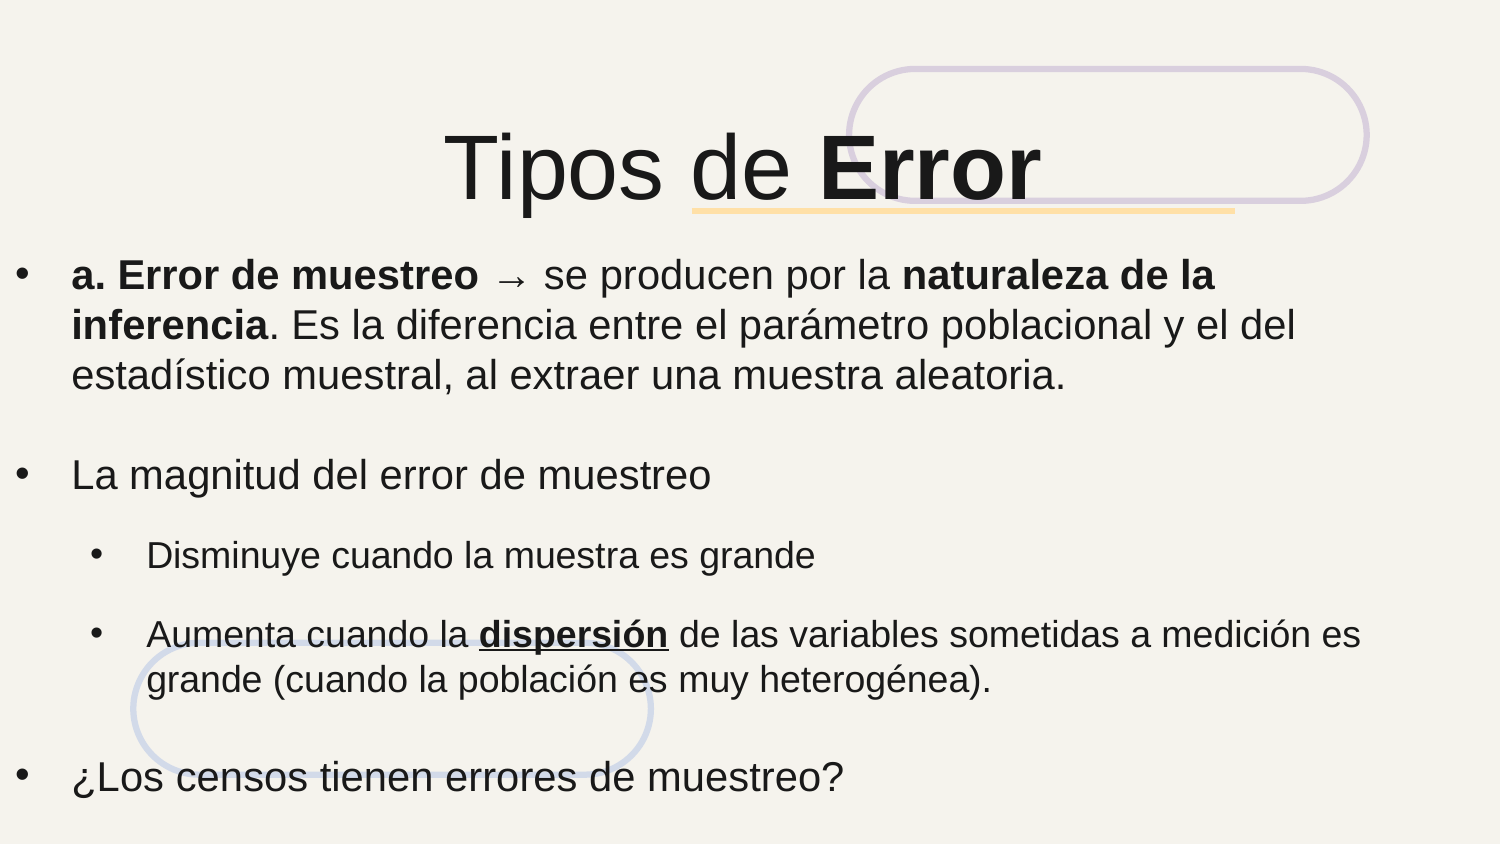

# Tipos de Error
a. Error de muestreo → se producen por la naturaleza de la inferencia. Es la diferencia entre el parámetro poblacional y el del estadístico muestral, al extraer una muestra aleatoria.

La magnitud del error de muestreo
Disminuye cuando la muestra es grande
Aumenta cuando la dispersión de las variables sometidas a medición es grande (cuando la población es muy heterogénea).

¿Los censos tienen errores de muestreo?